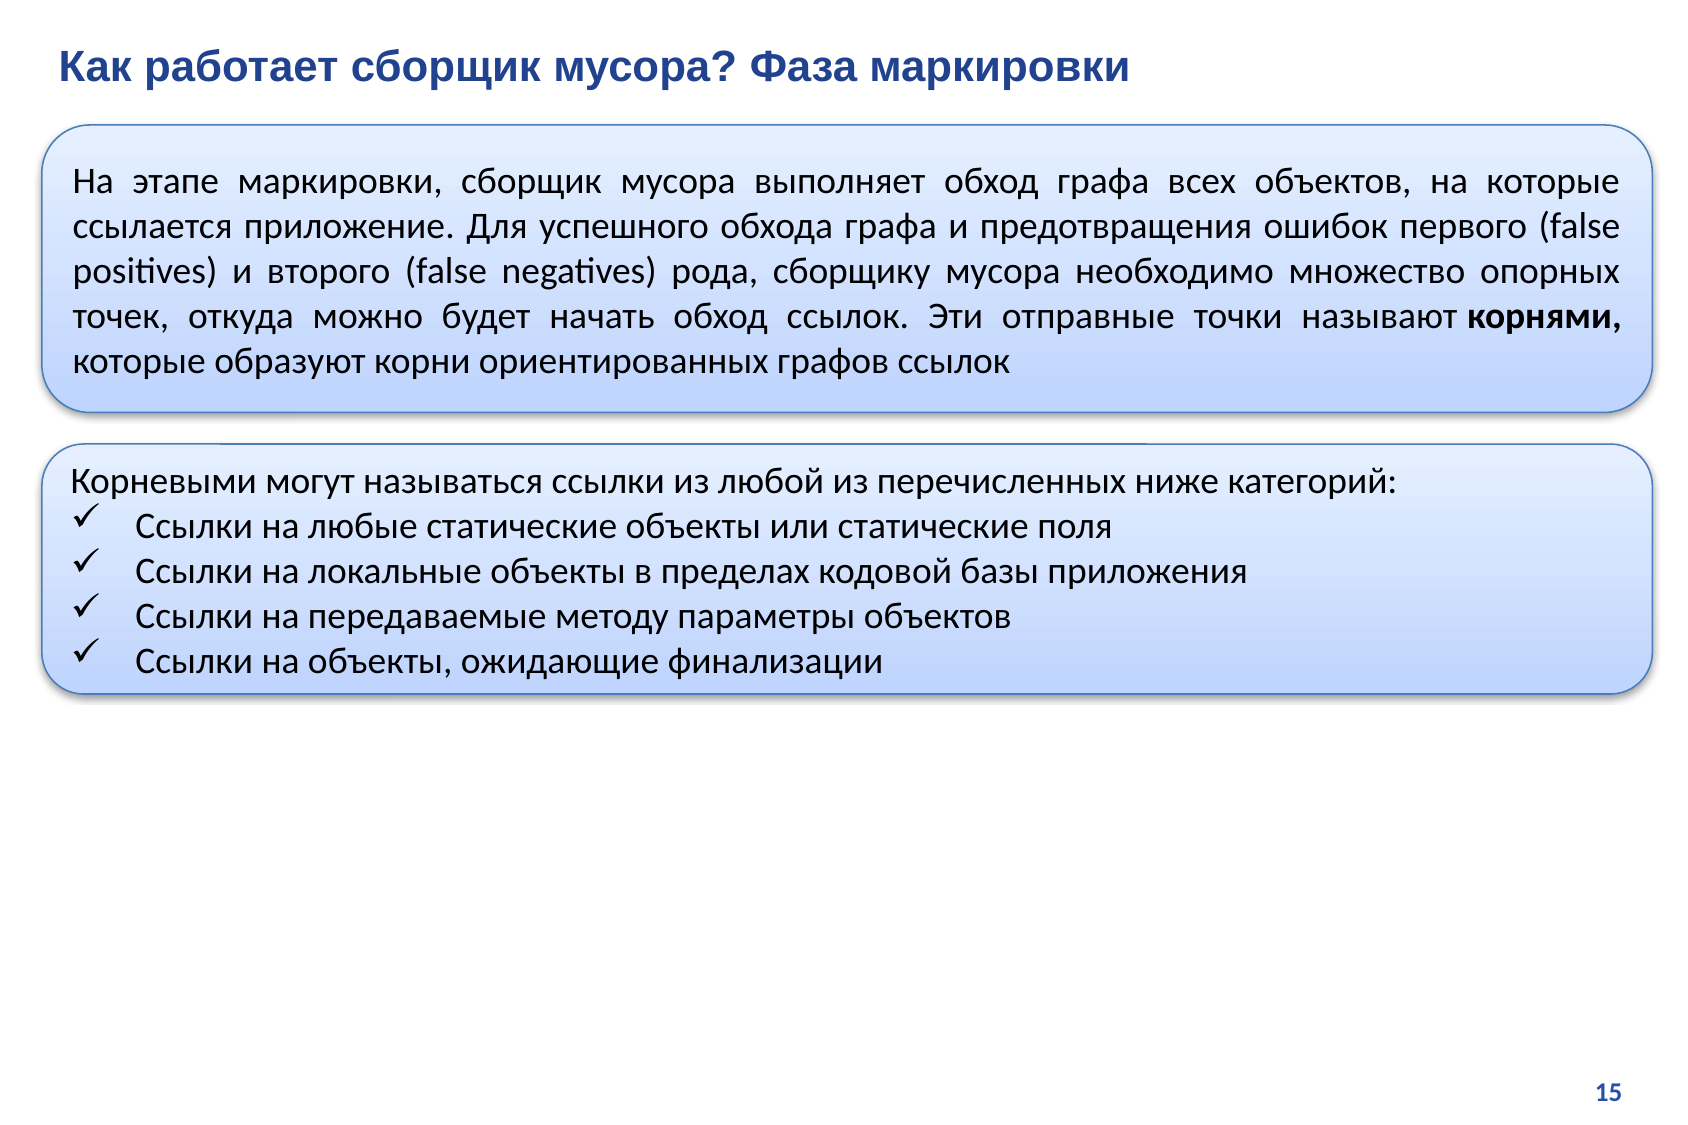

# Как работает сборщик мусора? Фаза маркировки
На этапе маркировки, сборщик мусора выполняет обход графа всех объектов, на которые ссылается приложение. Для успешного обхода графа и предотвращения ошибок первого (false positives) и второго (false negatives) рода, сборщику мусора необходимо множество опорных точек, откуда можно будет начать обход ссылок. Эти отправные точки называют корнями, которые образуют корни ориентированных графов ссылок
Корневыми могут называться ссылки из любой из перечисленных ниже категорий:
Ссылки на любые статические объекты или статические поля
Ссылки на локальные объекты в пределах кодовой базы приложения
Ссылки на передаваемые методу параметры объектов
Ссылки на объекты, ожидающие финализации